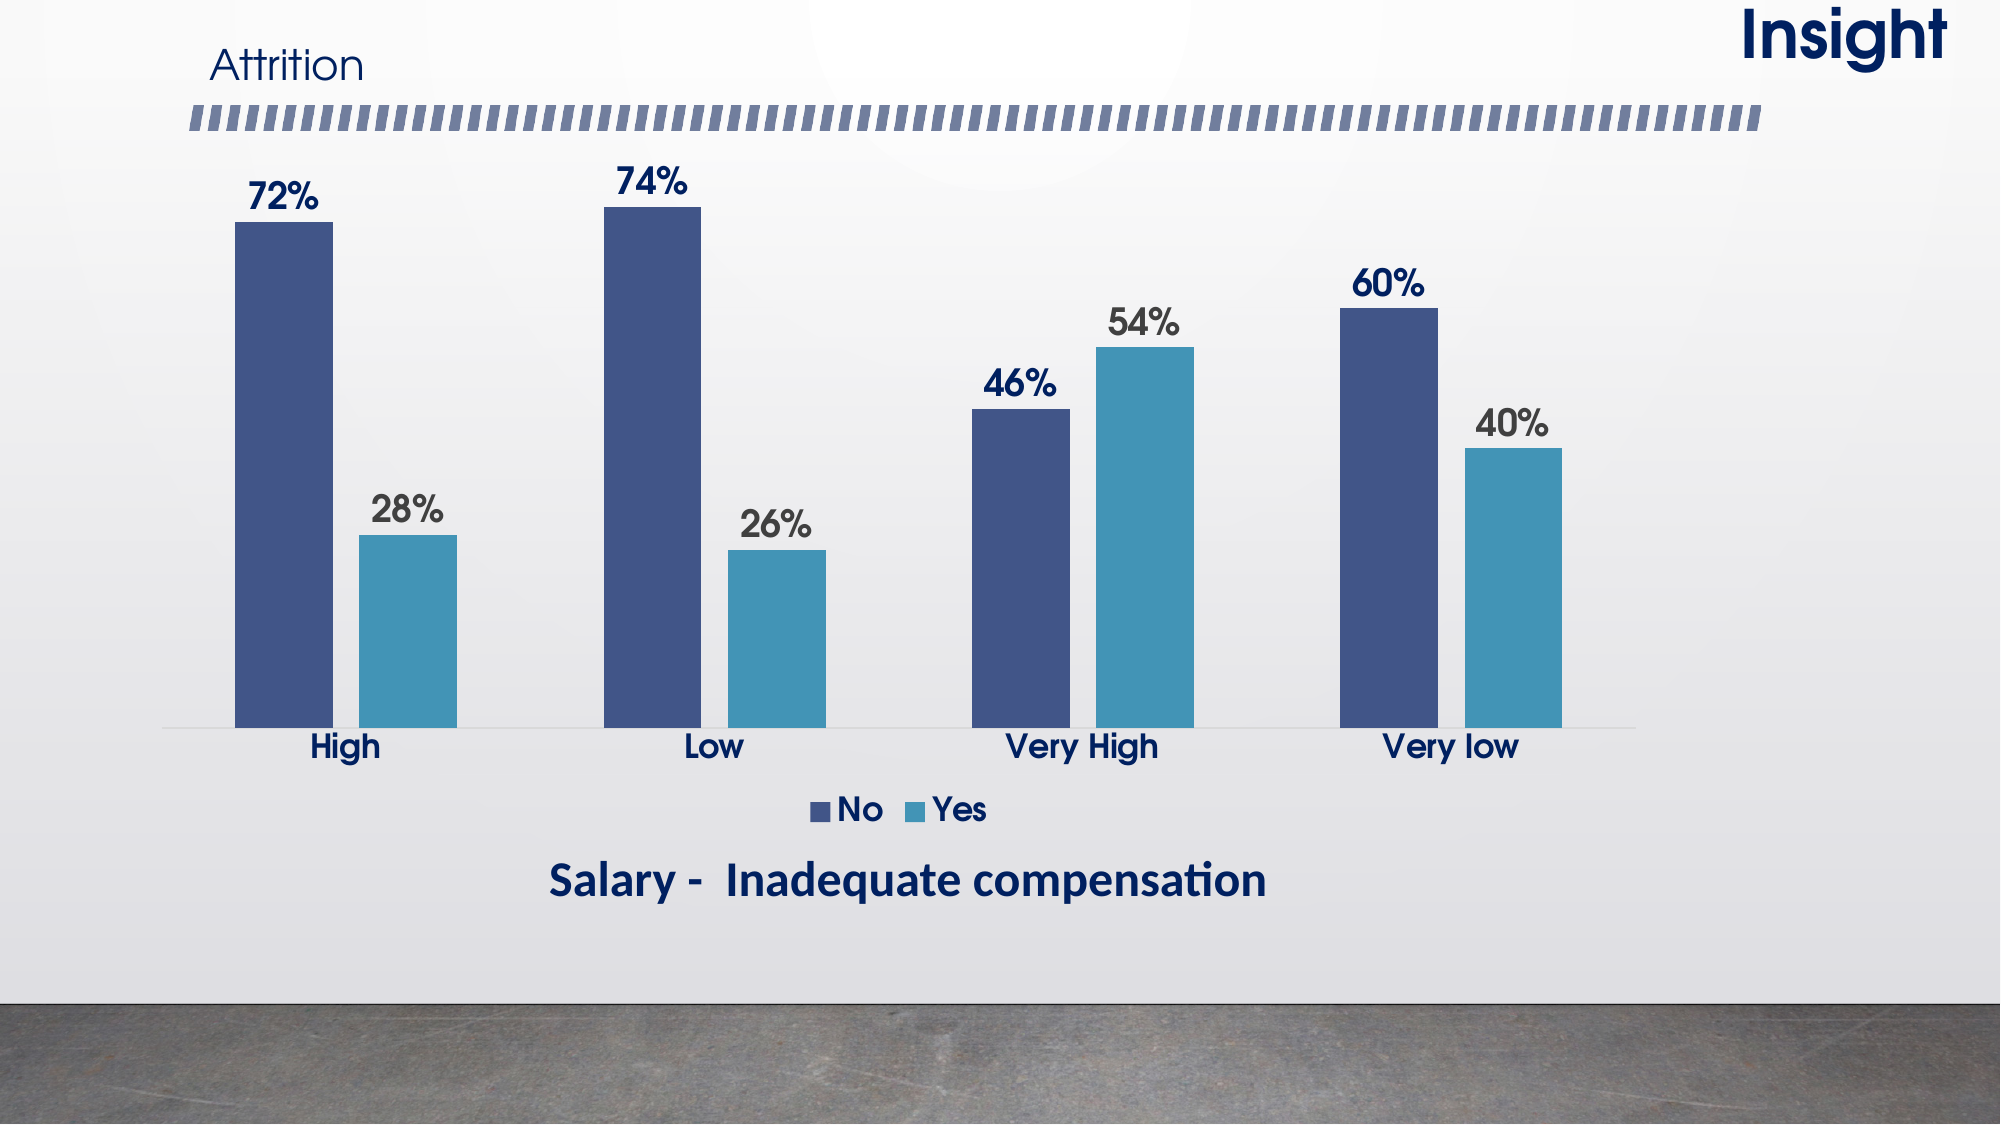

Insight
# Attrition

### Chart

| Category | No | Yes |
|---|---|---|
| High | 0.7234726688102894 | 0.2765273311897106 |
| Low | 0.7448680351906158 | 0.25513196480938416 |
| Very High | 0.45588235294117646 | 0.5441176470588235 |
| Very low | 0.6 | 0.4 |
                              Salary -  Inadequate compensation